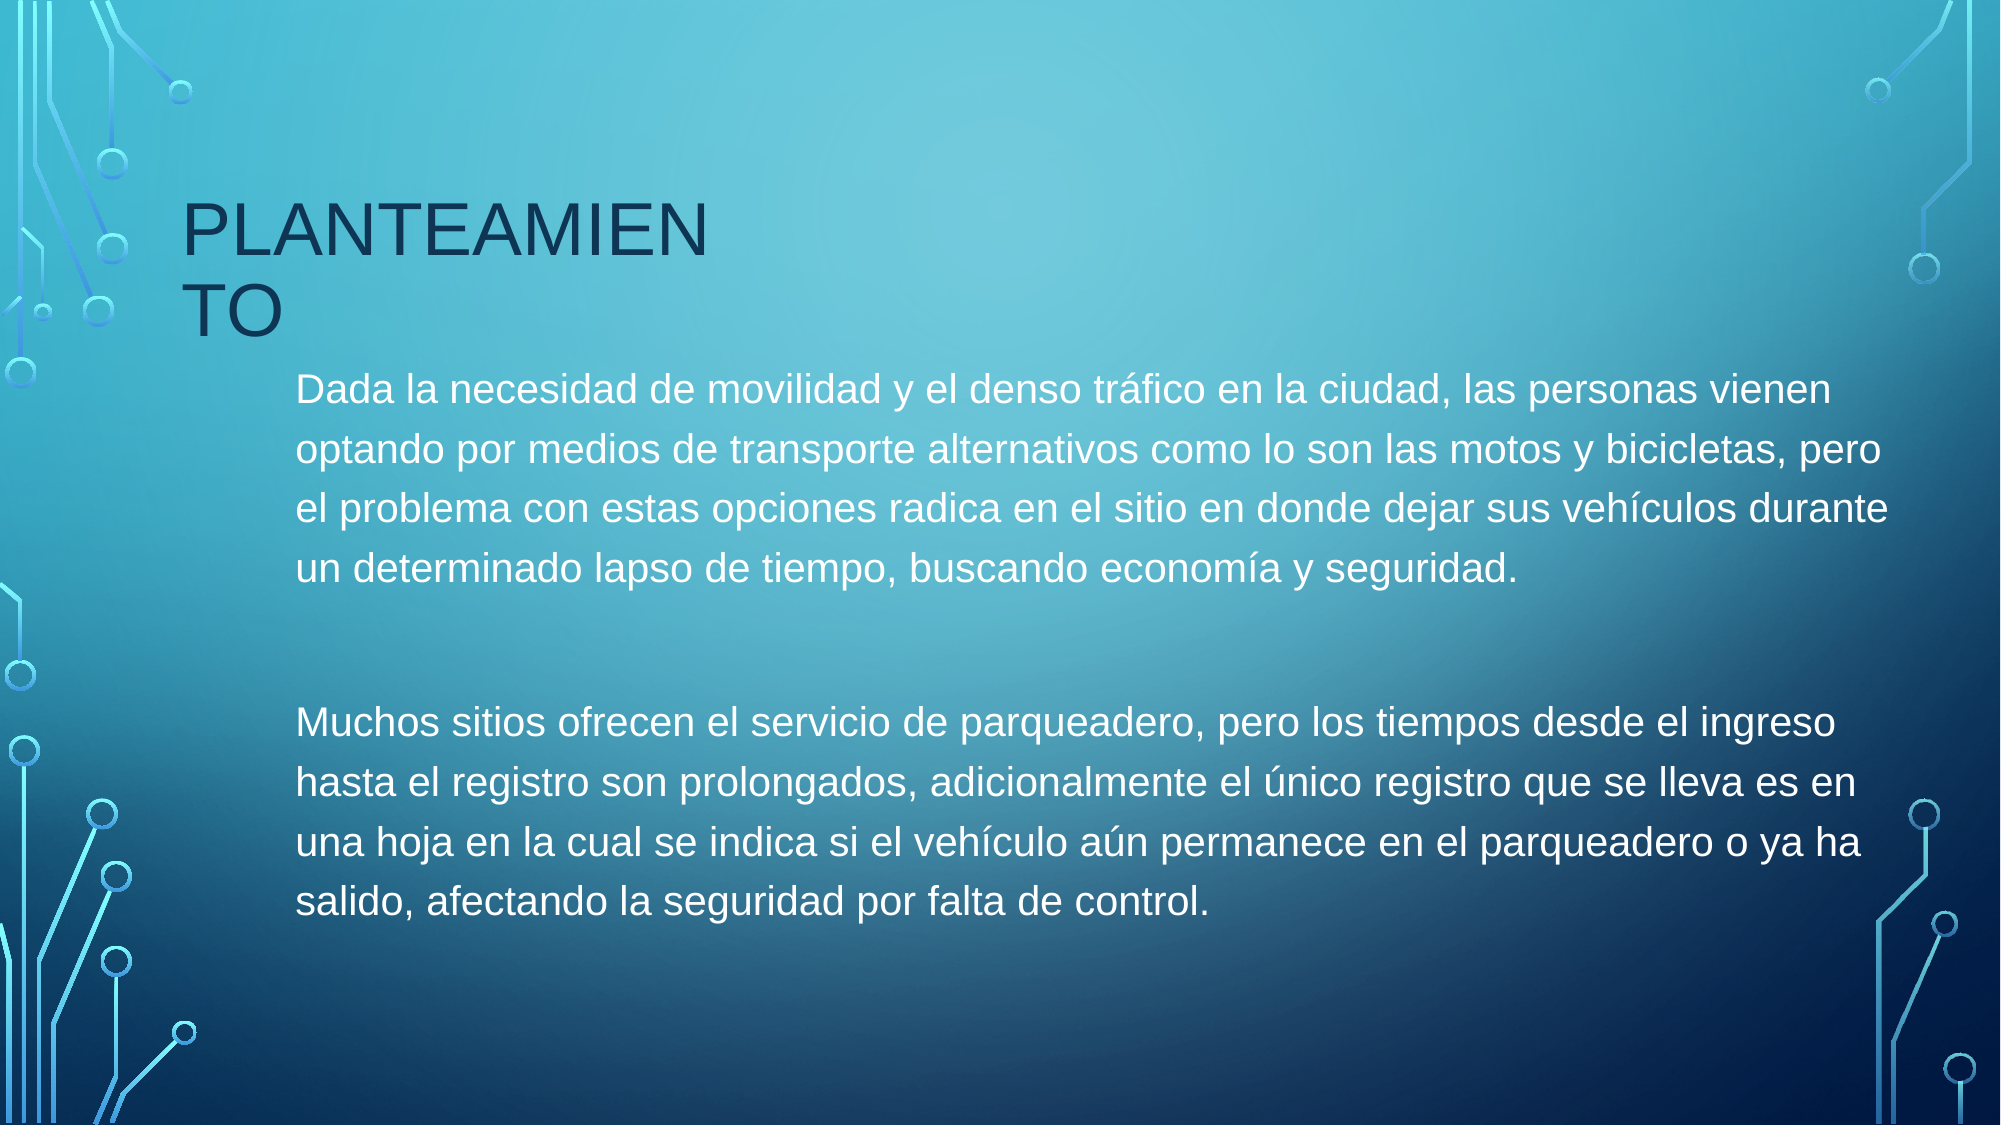

# PLANTEAMIENTO
Dada la necesidad de movilidad y el denso tráfico en la ciudad, las personas vienen optando por medios de transporte alternativos como lo son las motos y bicicletas, pero el problema con estas opciones radica en el sitio en donde dejar sus vehículos durante un determinado lapso de tiempo, buscando economía y seguridad.

Muchos sitios ofrecen el servicio de parqueadero, pero los tiempos desde el ingreso hasta el registro son prolongados, adicionalmente el único registro que se lleva es en una hoja en la cual se indica si el vehículo aún permanece en el parqueadero o ya ha salido, afectando la seguridad por falta de control.